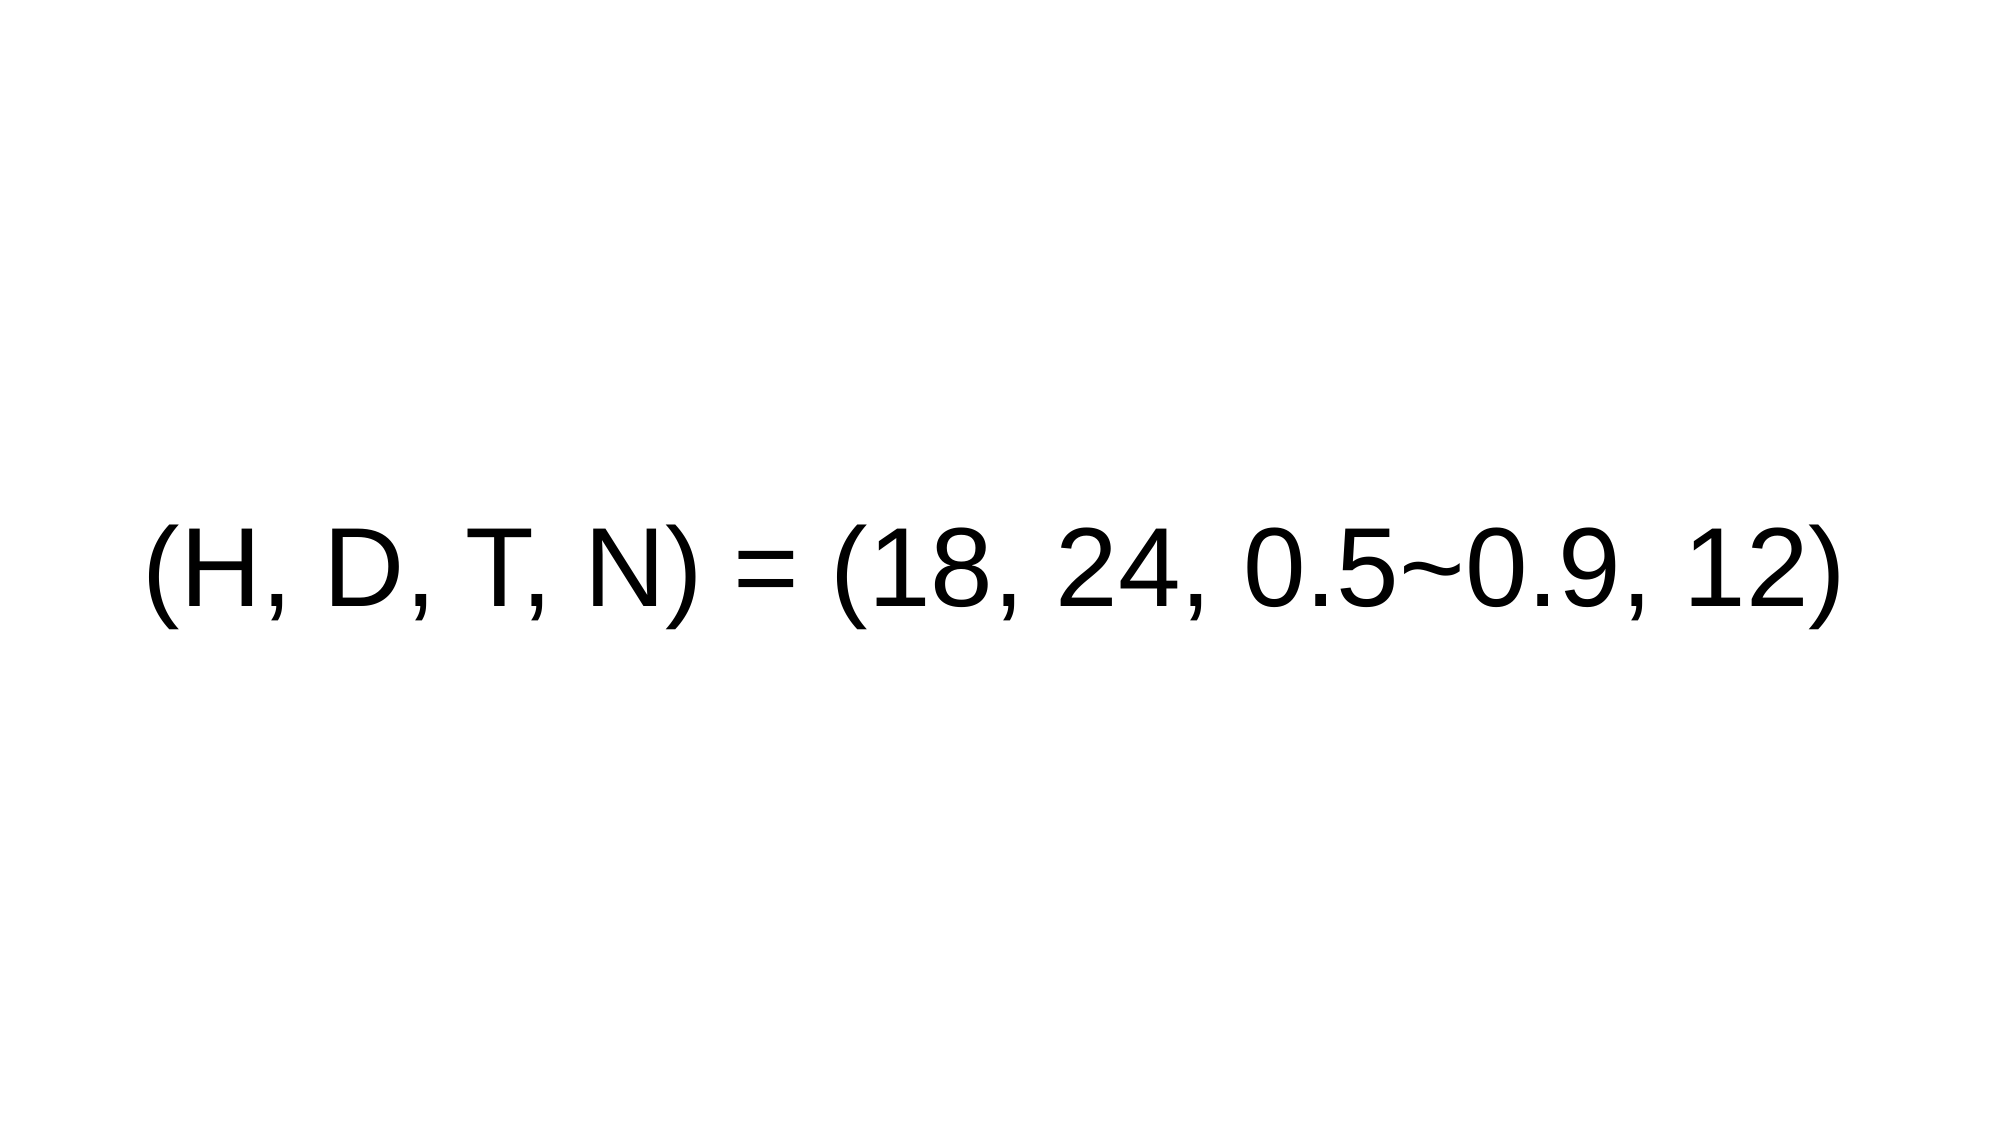

(H, D, T, N) = (18, 24, 0.5~0.9, 12)